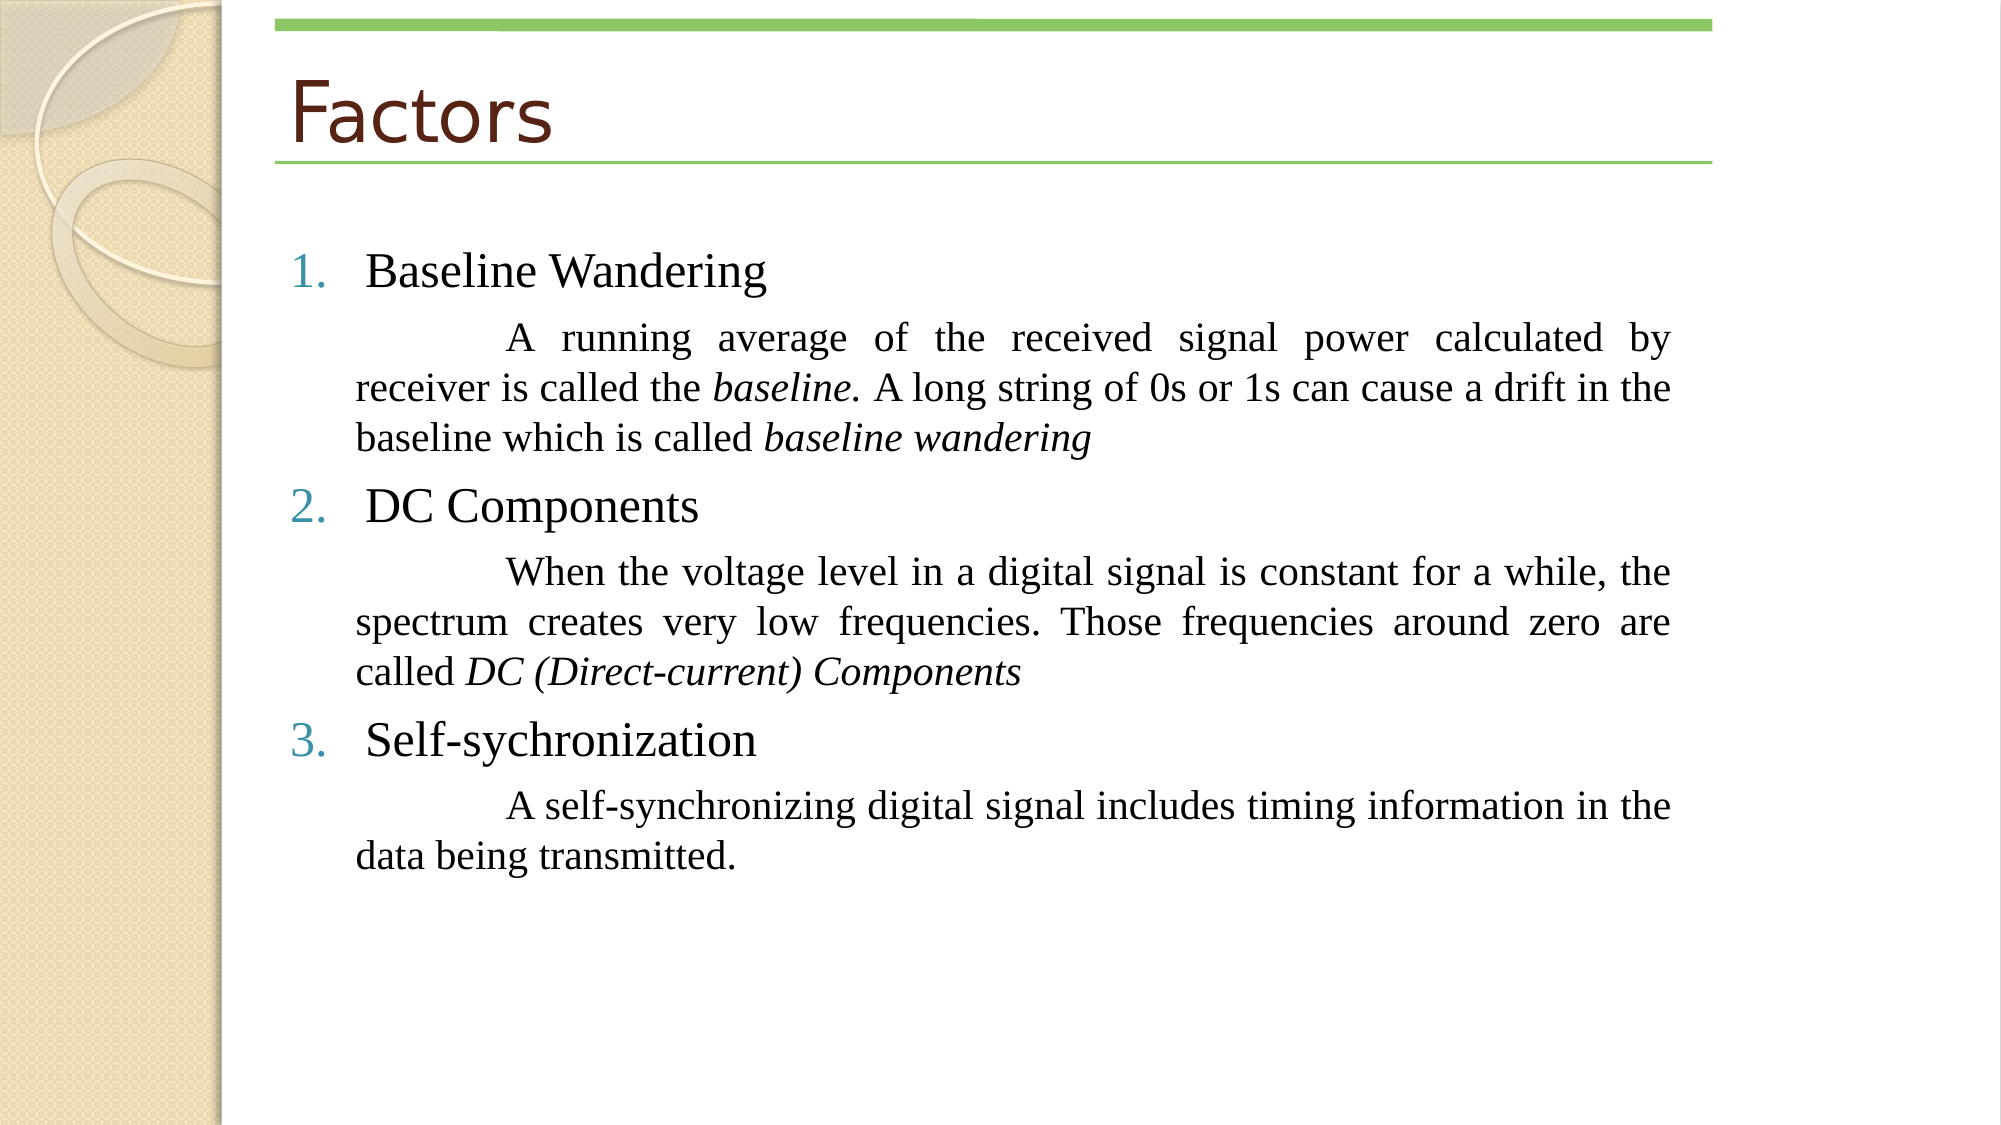

# Factors

Baseline Wandering
	A running average of the received signal power calculated by receiver is called the baseline. A long string of 0s or 1s can cause a drift in the baseline which is called baseline wandering
DC Components
	When the voltage level in a digital signal is constant for a while, the spectrum creates very low frequencies. Those frequencies around zero are called DC (Direct-current) Components
Self-sychronization
	A self-synchronizing digital signal includes timing information in the data being transmitted.